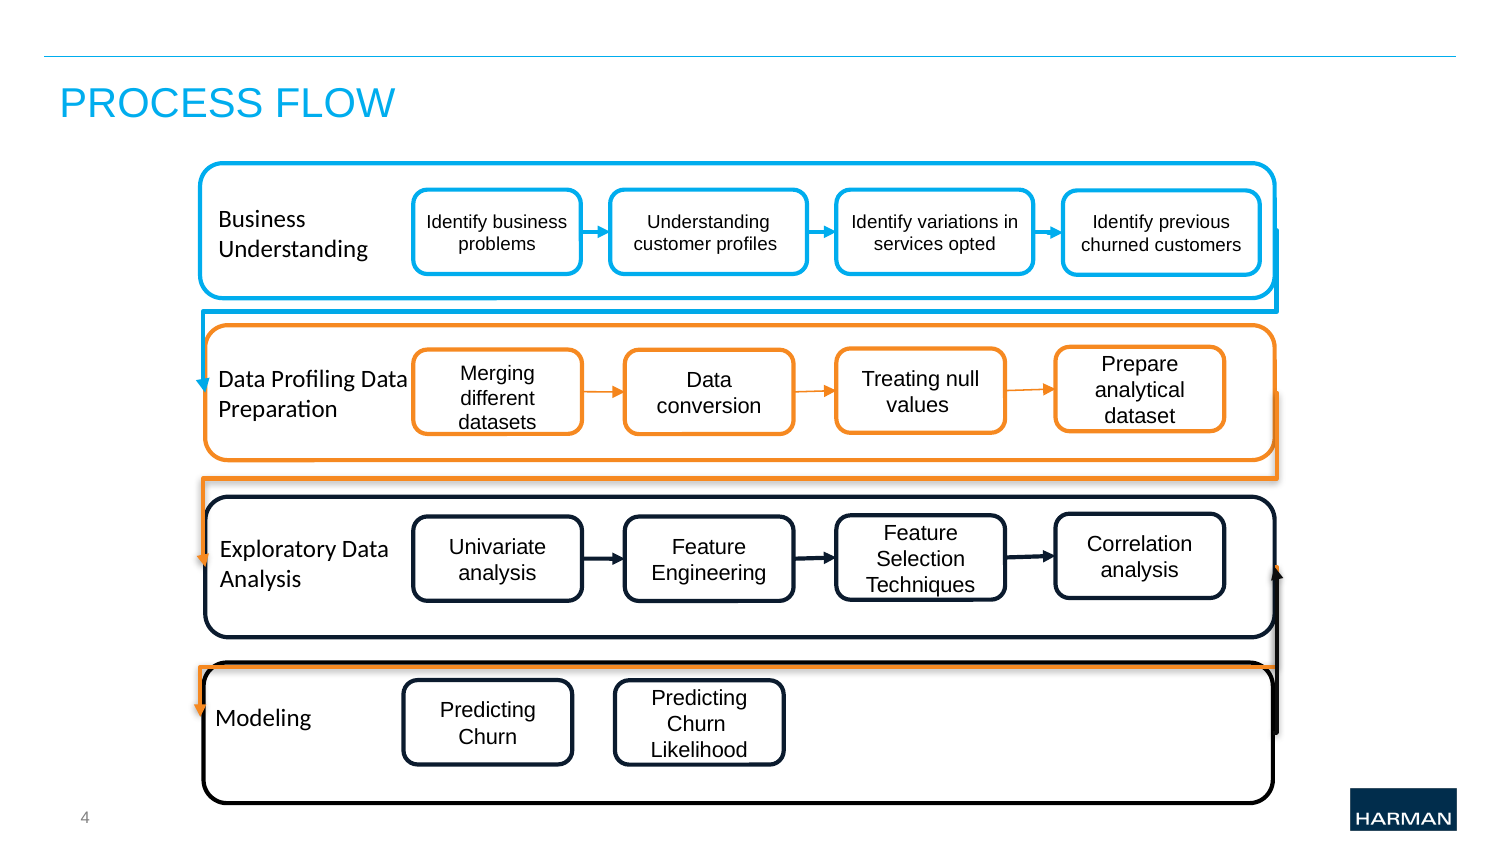

# PROCESS FLOW

Identify business problems
Understanding customer profiles
Identify variations in services opted
Identify previous churned customers
Business Understanding

Prepare analytical dataset
Treating null values

Merging different datasets
Data conversion
Data Profiling Data Preparation

Correlation analysis
Feature Selection Techniques
Univariate analysis
Feature Engineering
Exploratory Data
Analysis

Predicting Churn
Predicting Churn  Likelihood
Modeling